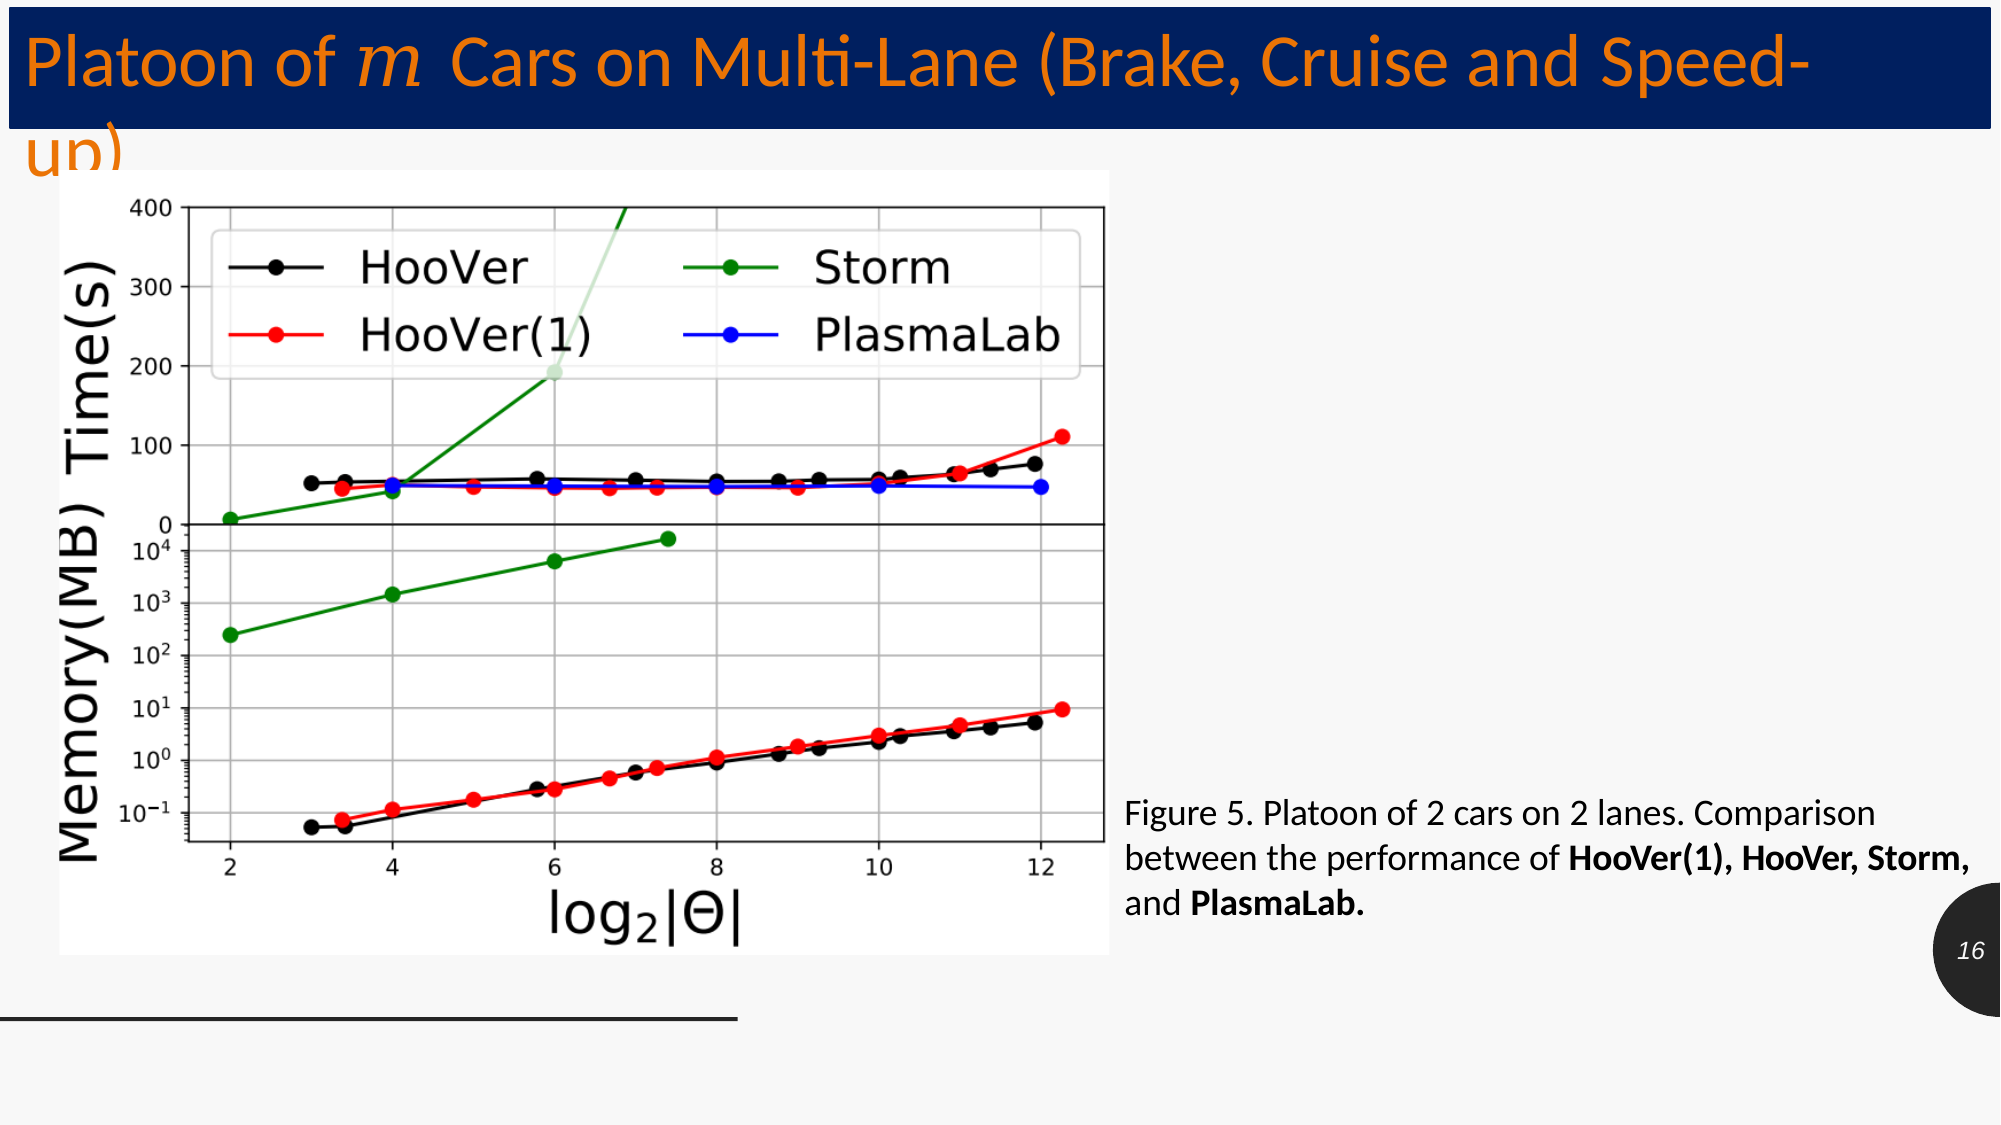

# Platoon of 𝑚 Cars on Multi-Lane (Brake, Cruise and Speed-up)

Figure 5. Platoon of 2 cars on 2 lanes. Comparison  between the performance of HooVer(1), HooVer, Storm,  and PlasmaLab.
16